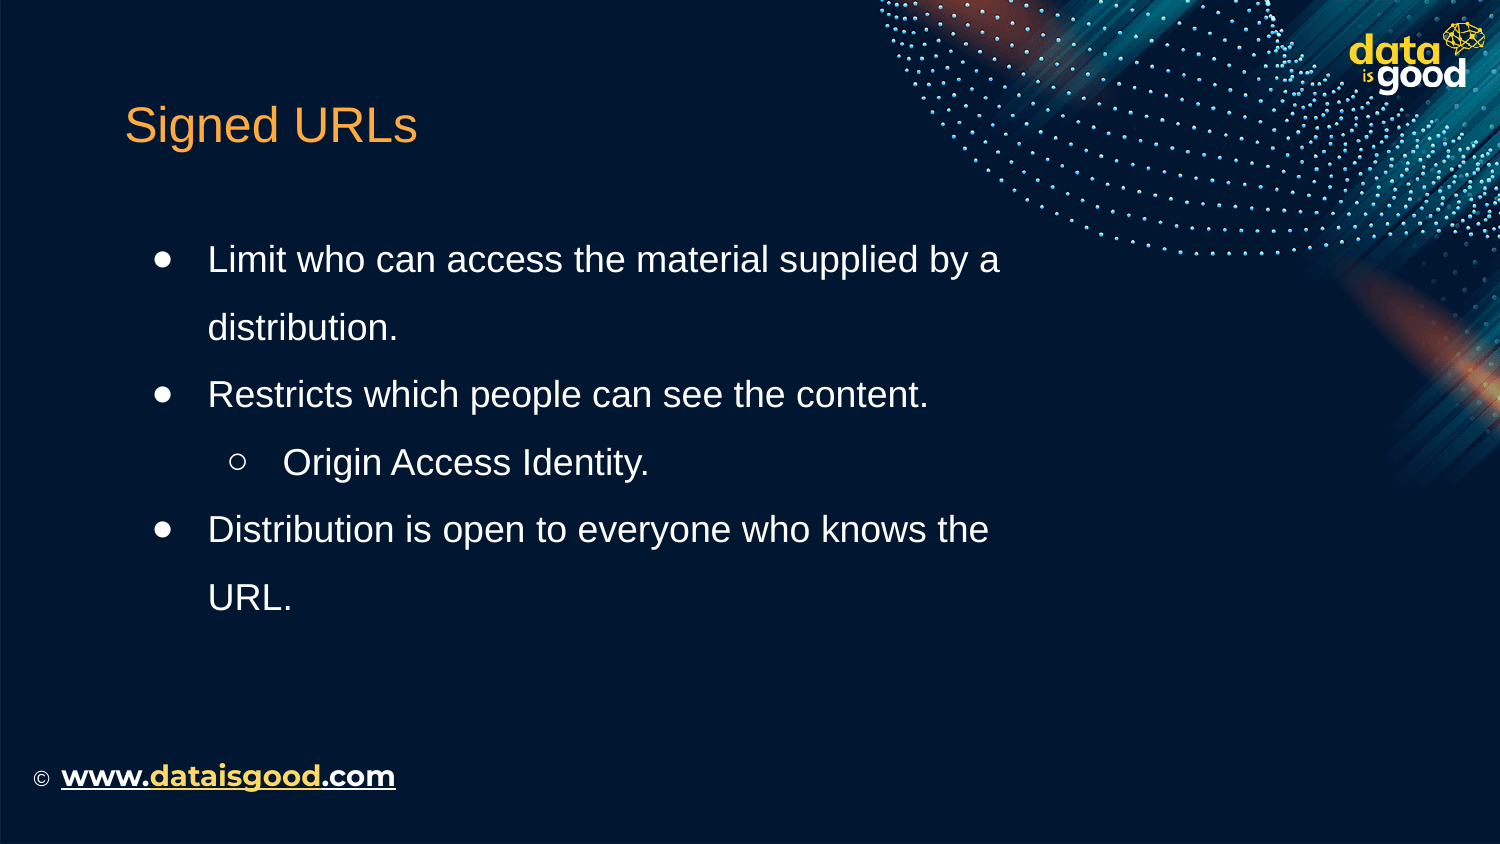

# Signed URLs
Limit who can access the material supplied by a distribution.
Restricts which people can see the content.
Origin Access Identity.
Distribution is open to everyone who knows the URL.